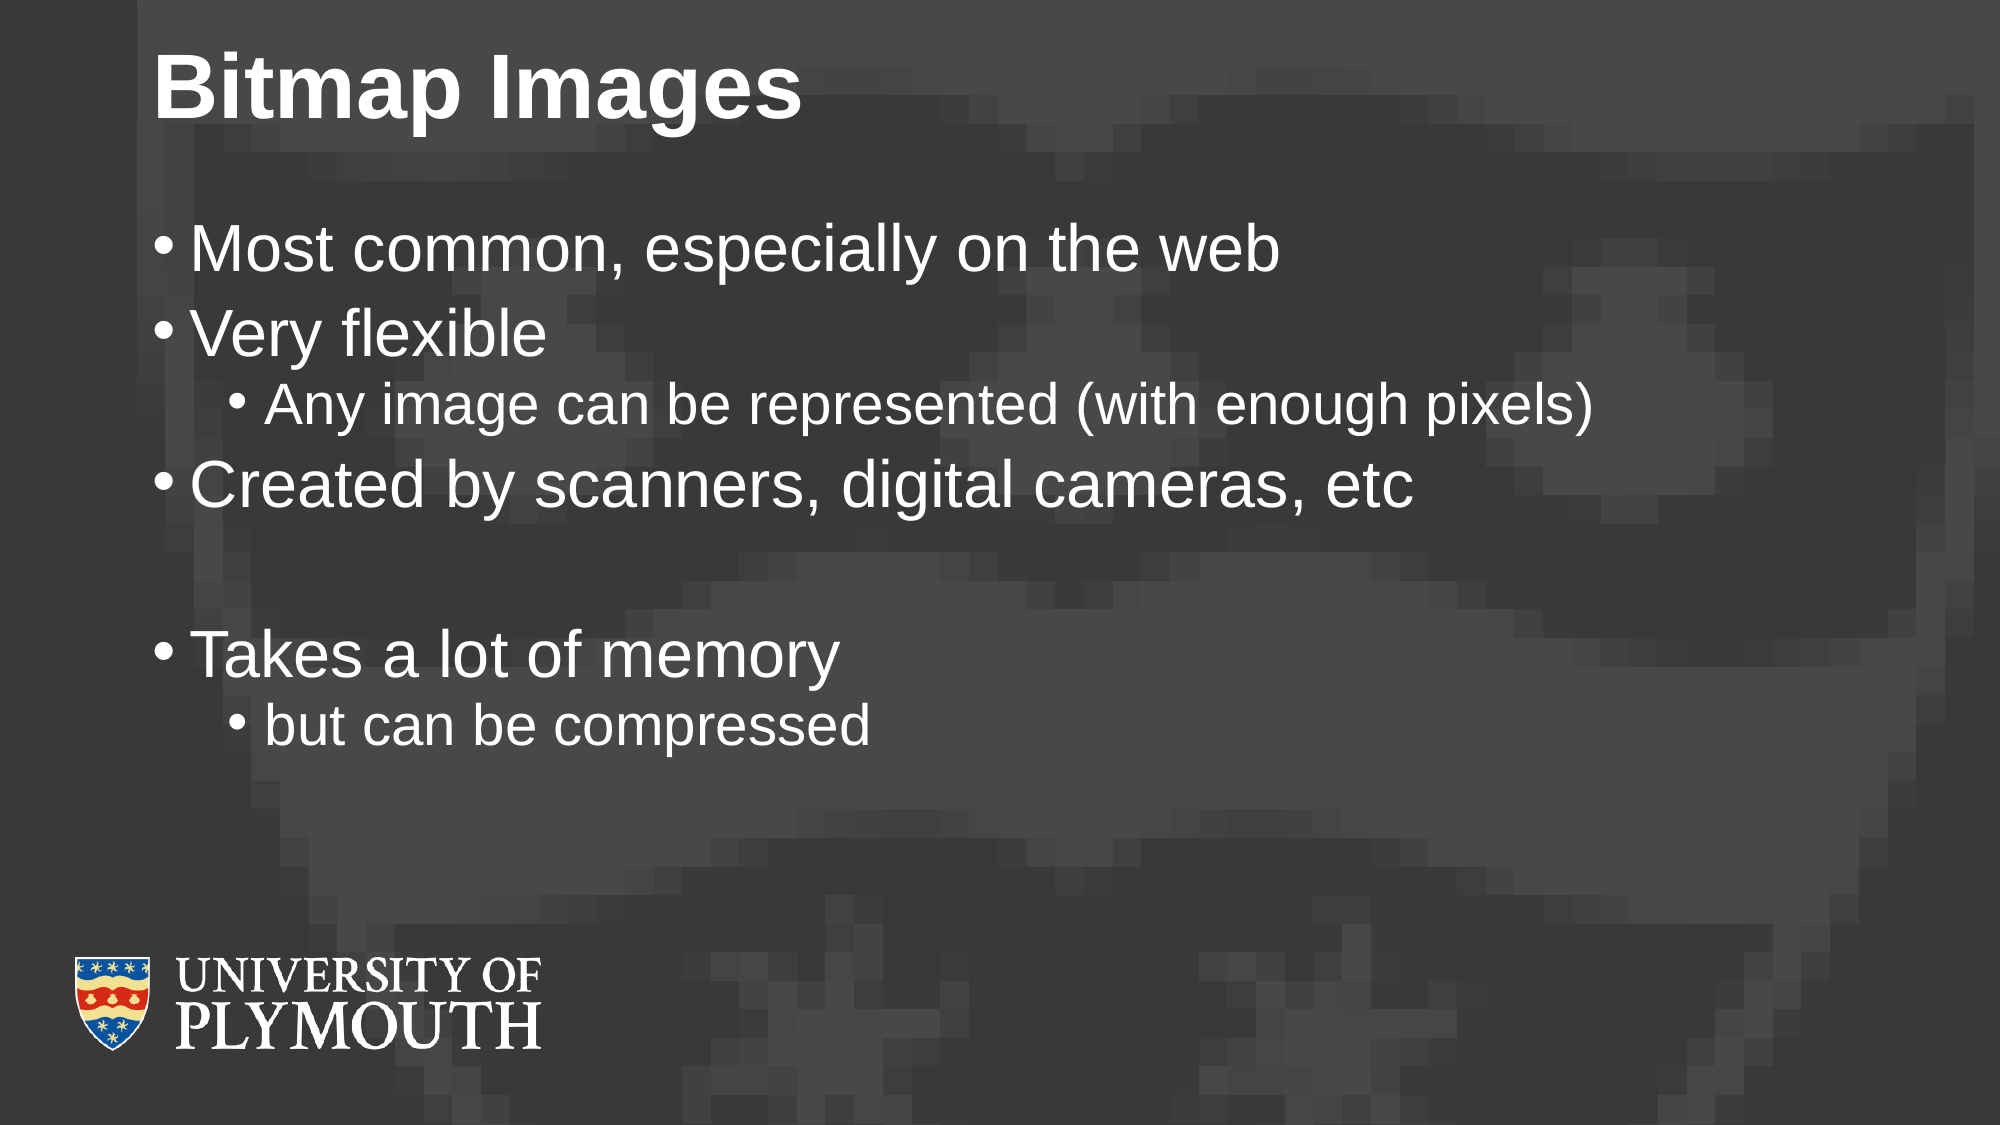

# Bitmap Images
Most common, especially on the web
Very flexible
Any image can be represented (with enough pixels)
Created by scanners, digital cameras, etc

Takes a lot of memory
but can be compressed